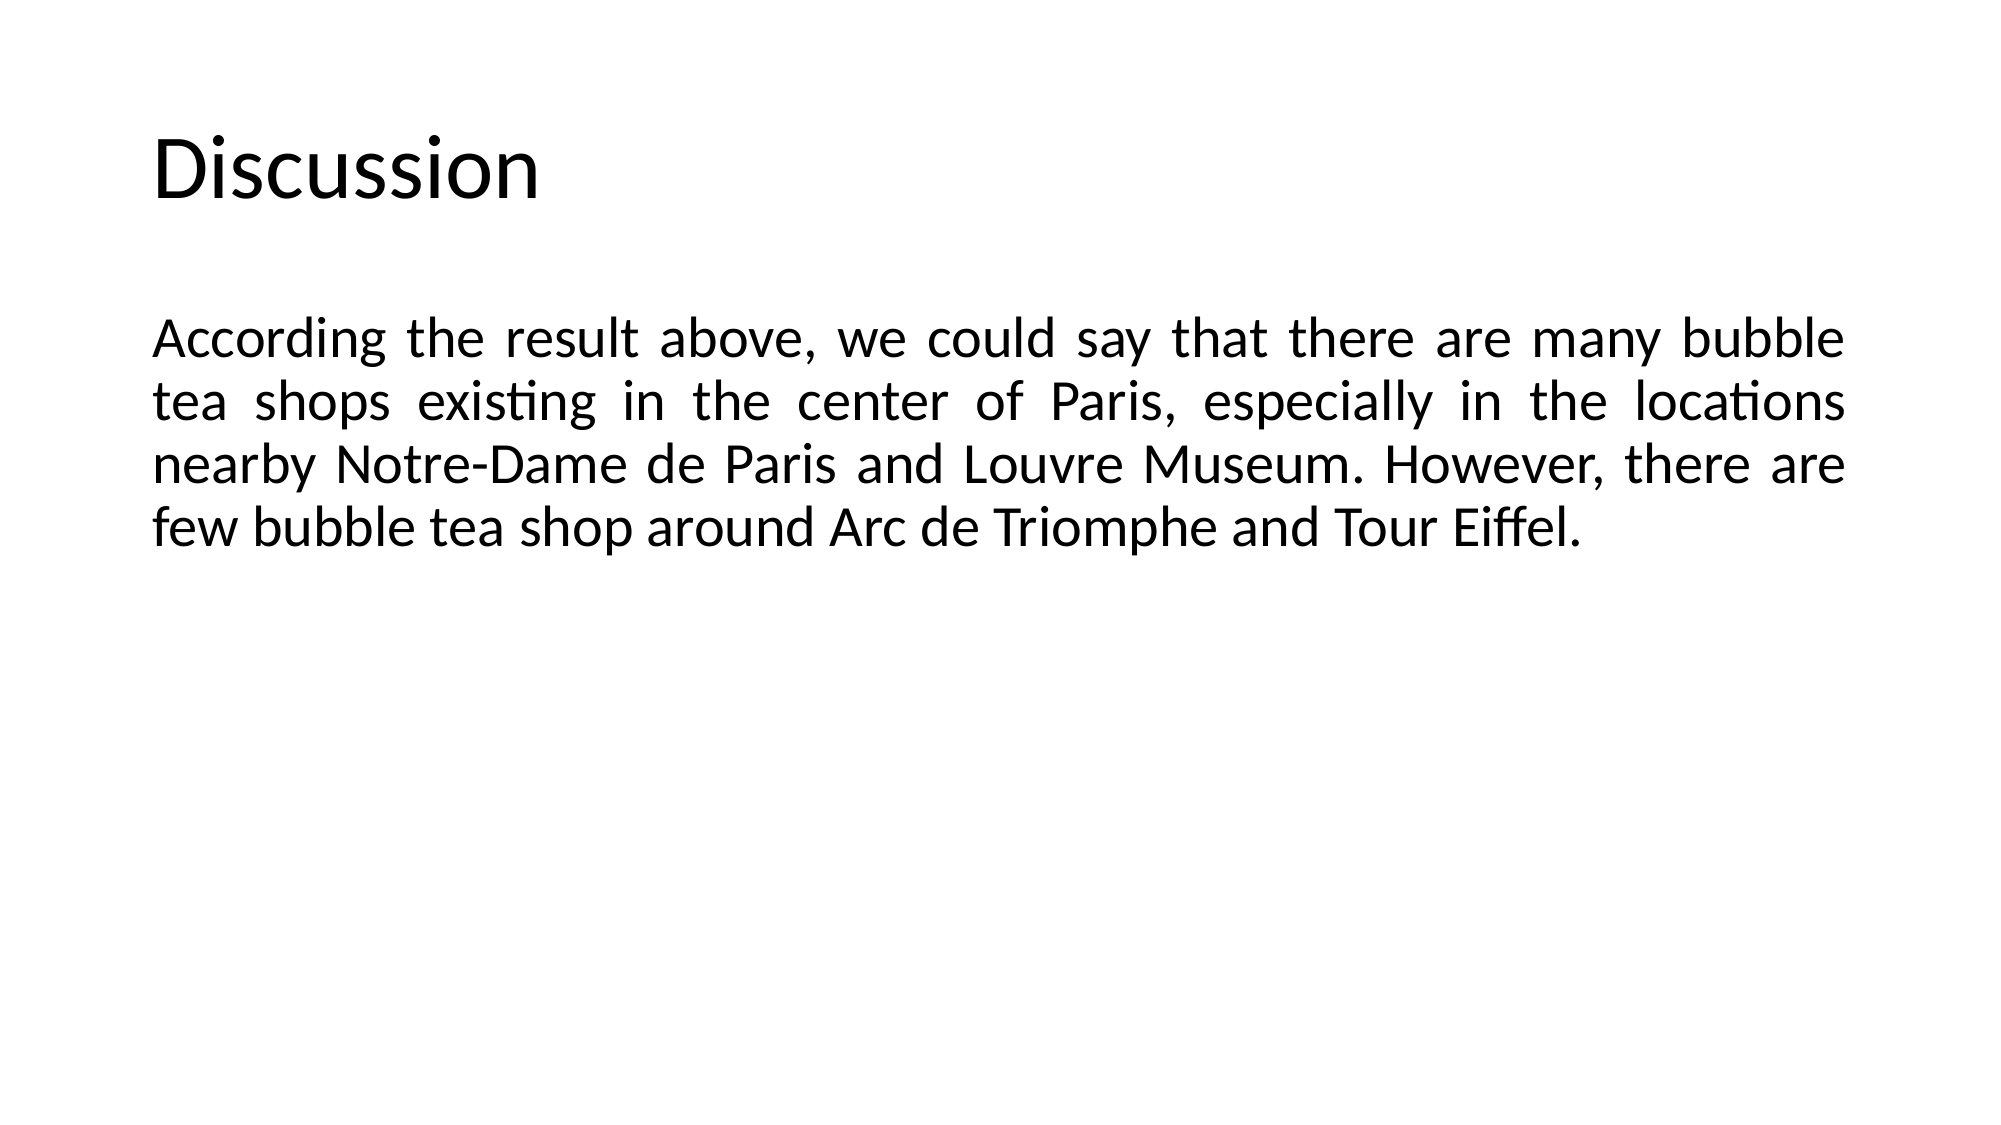

# Discussion
According the result above, we could say that there are many bubble tea shops existing in the center of Paris, especially in the locations nearby Notre-Dame de Paris and Louvre Museum. However, there are few bubble tea shop around Arc de Triomphe and Tour Eiffel.